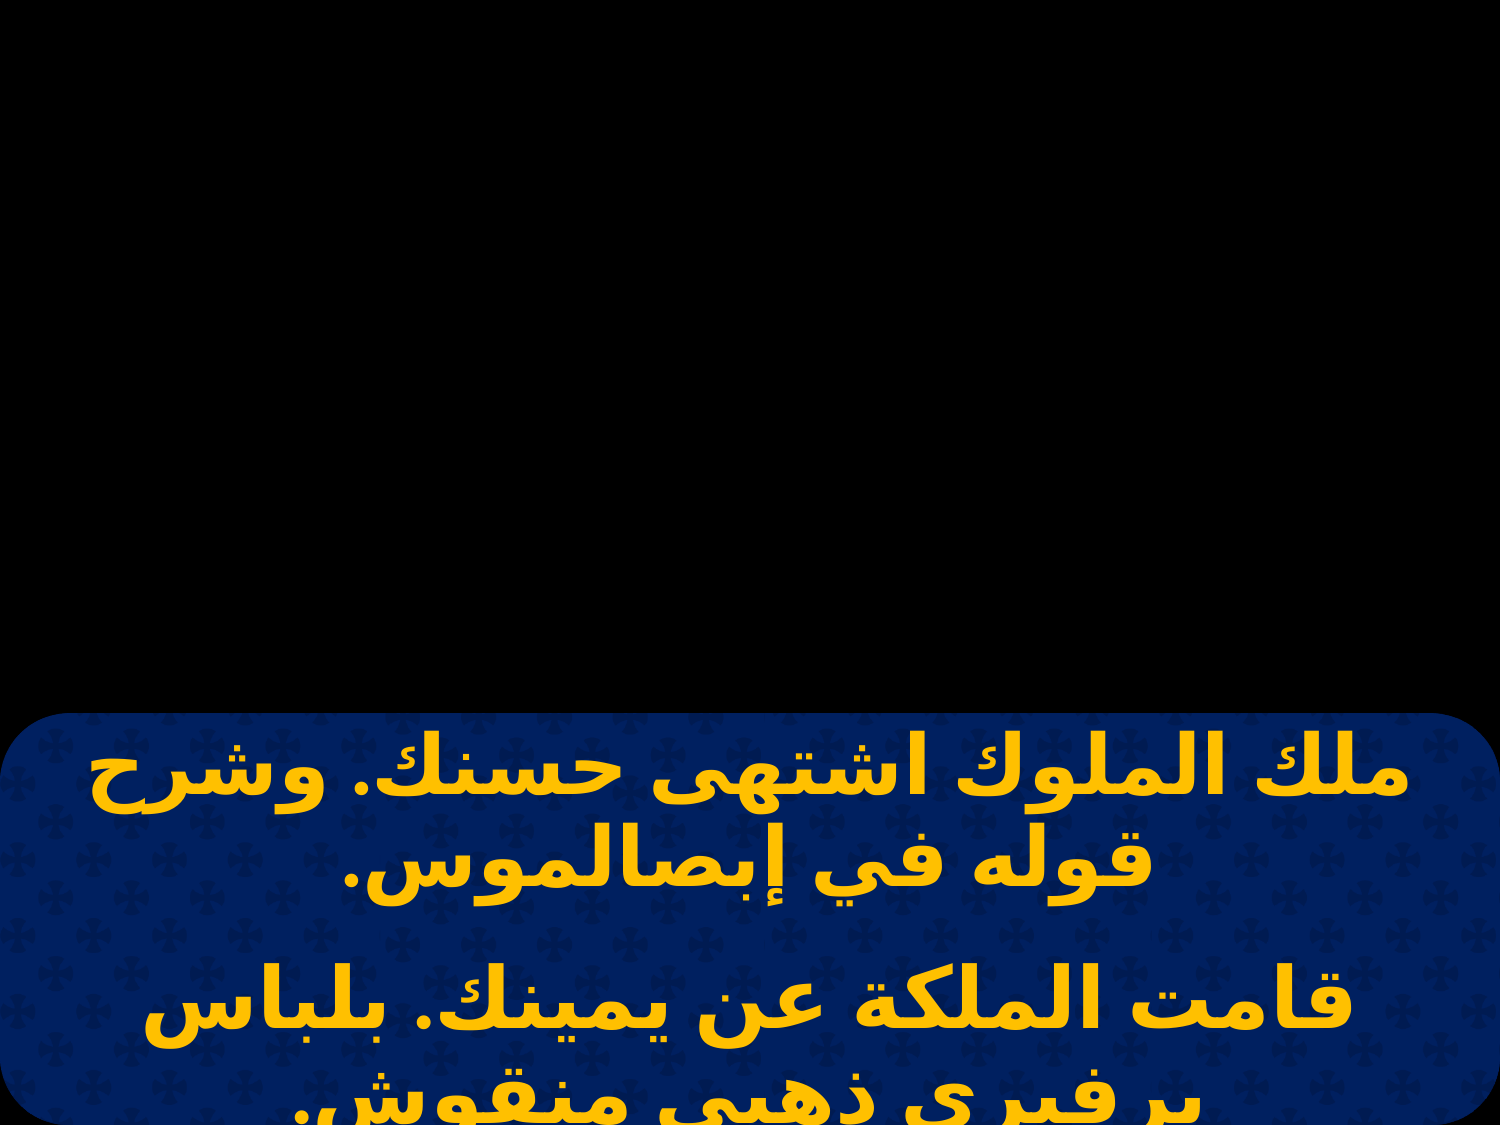

| ملك الملوك اشتهى حسنك. وشرح قوله في إبصالموس. |
| --- |
|  |
| قامت الملكة عن يمينك. بلباس برفيري ذهبي منقوش. |